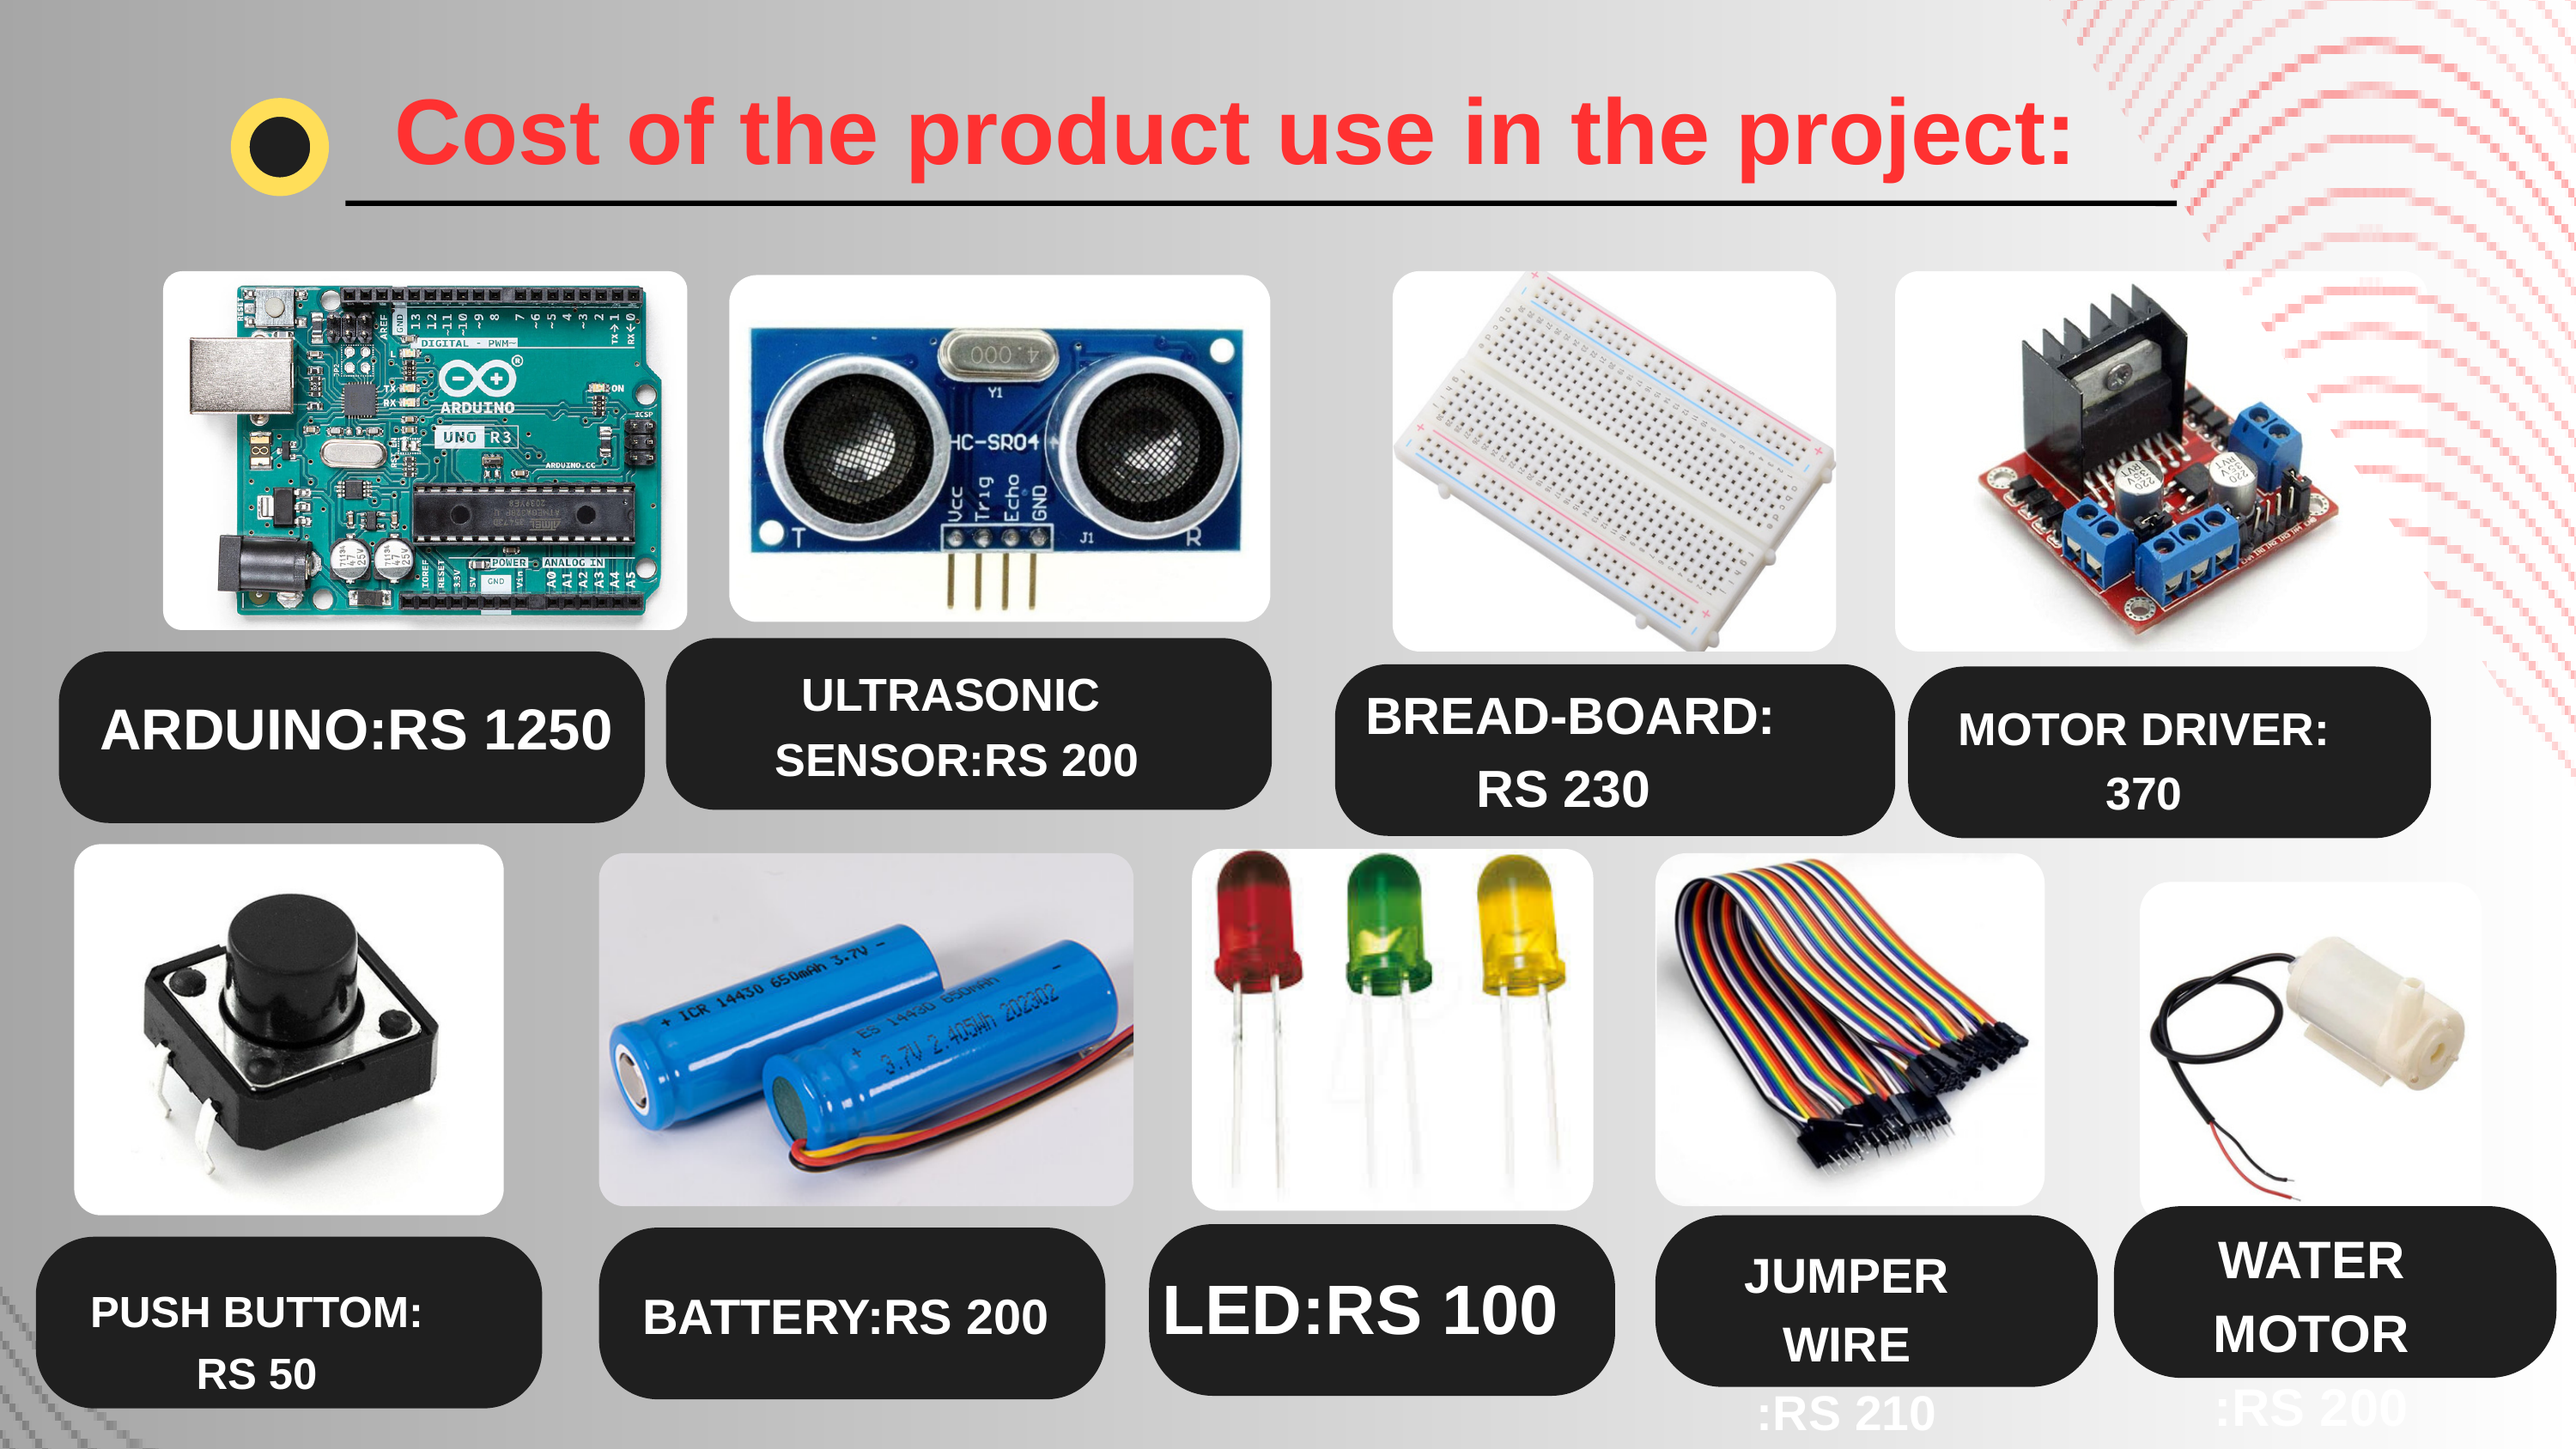

Cost of the product use in the project:

ULTRASONIC
 SENSOR:RS 200

BREAD-BOARD:
RS 230
ARDUINO:RS 1250
MOTOR DRIVER:
370

WATER MOTOR
:RS 200

JUMPER WIRE
:RS 210

LED:RS 100
BATTERY:RS 200
PUSH BUTTOM:
RS 50